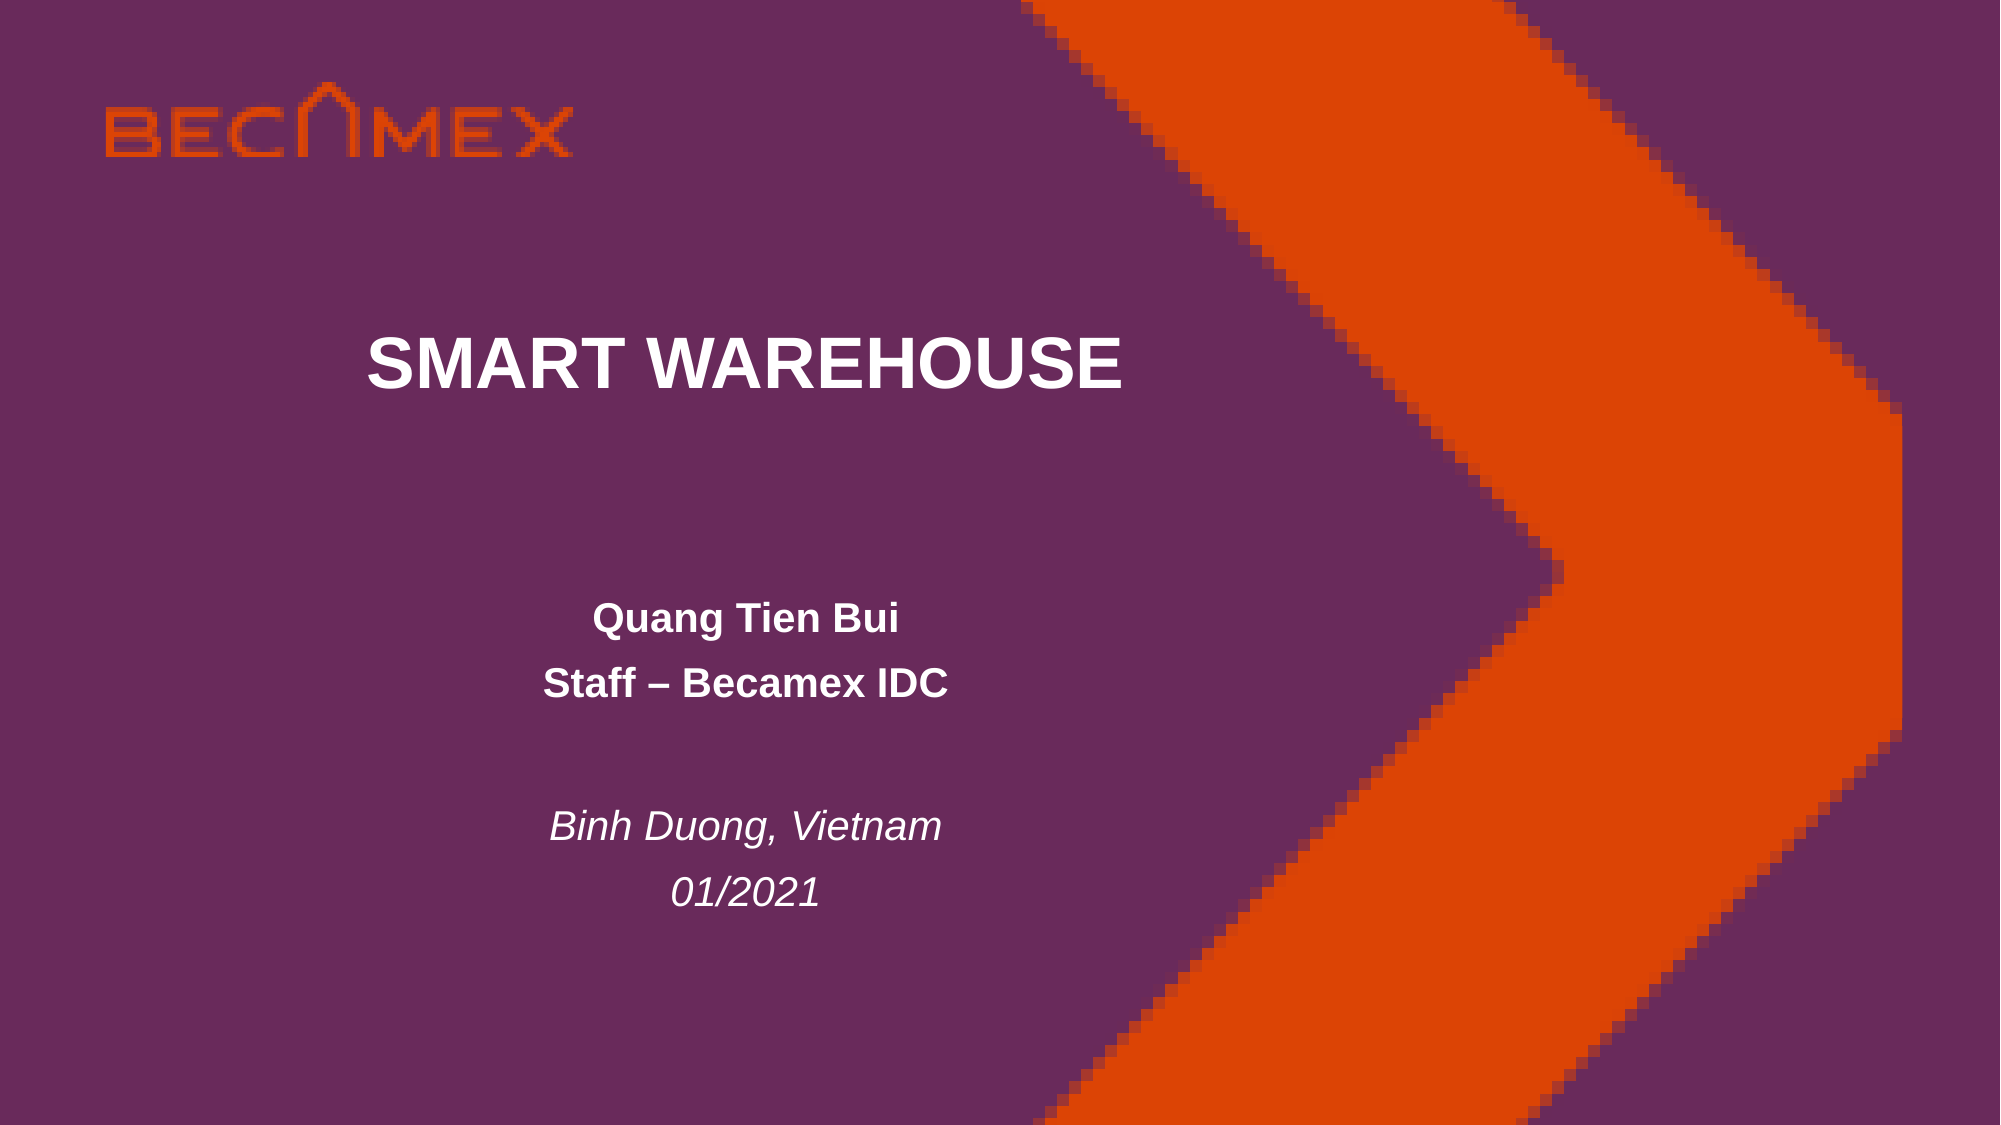

SMART WAREHOUSE

Quang Tien Bui
Staff – Becamex IDC

Binh Duong, Vietnam
01/2021